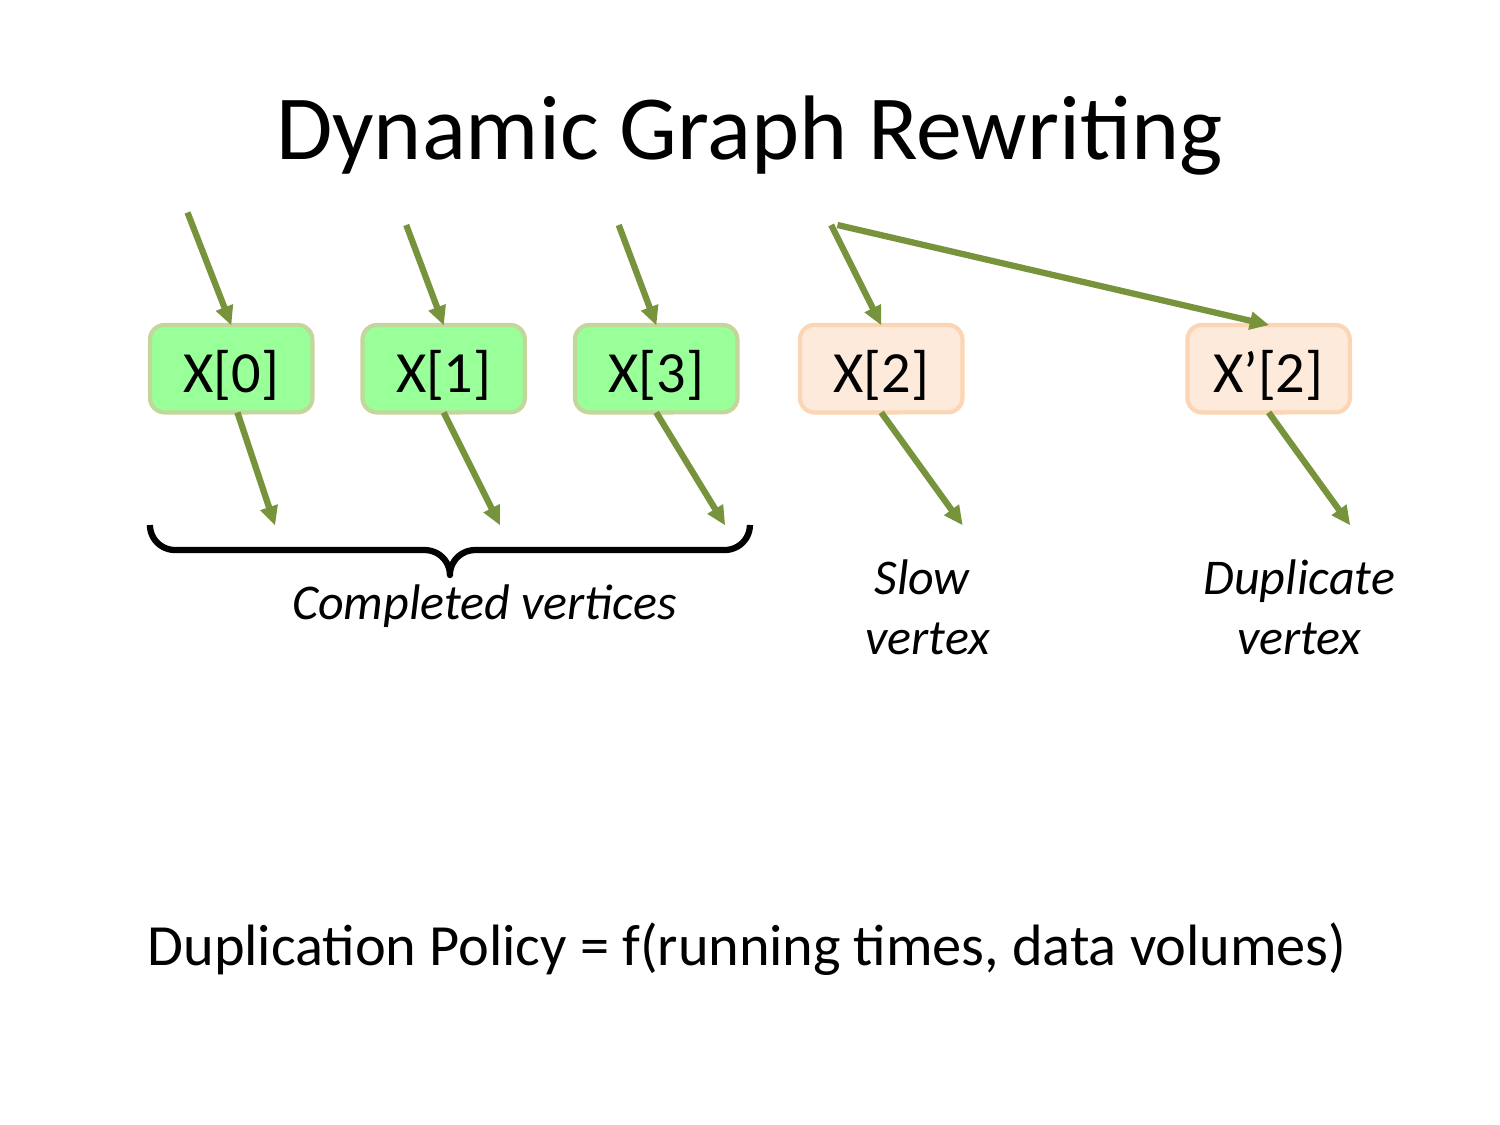

# Dynamic Graph Rewriting

X[0]
X[1]
X[3]
X[2]
X’[2]
Slow
vertex
Duplicate
vertex
Completed vertices
Duplication Policy = f(running times, data volumes)